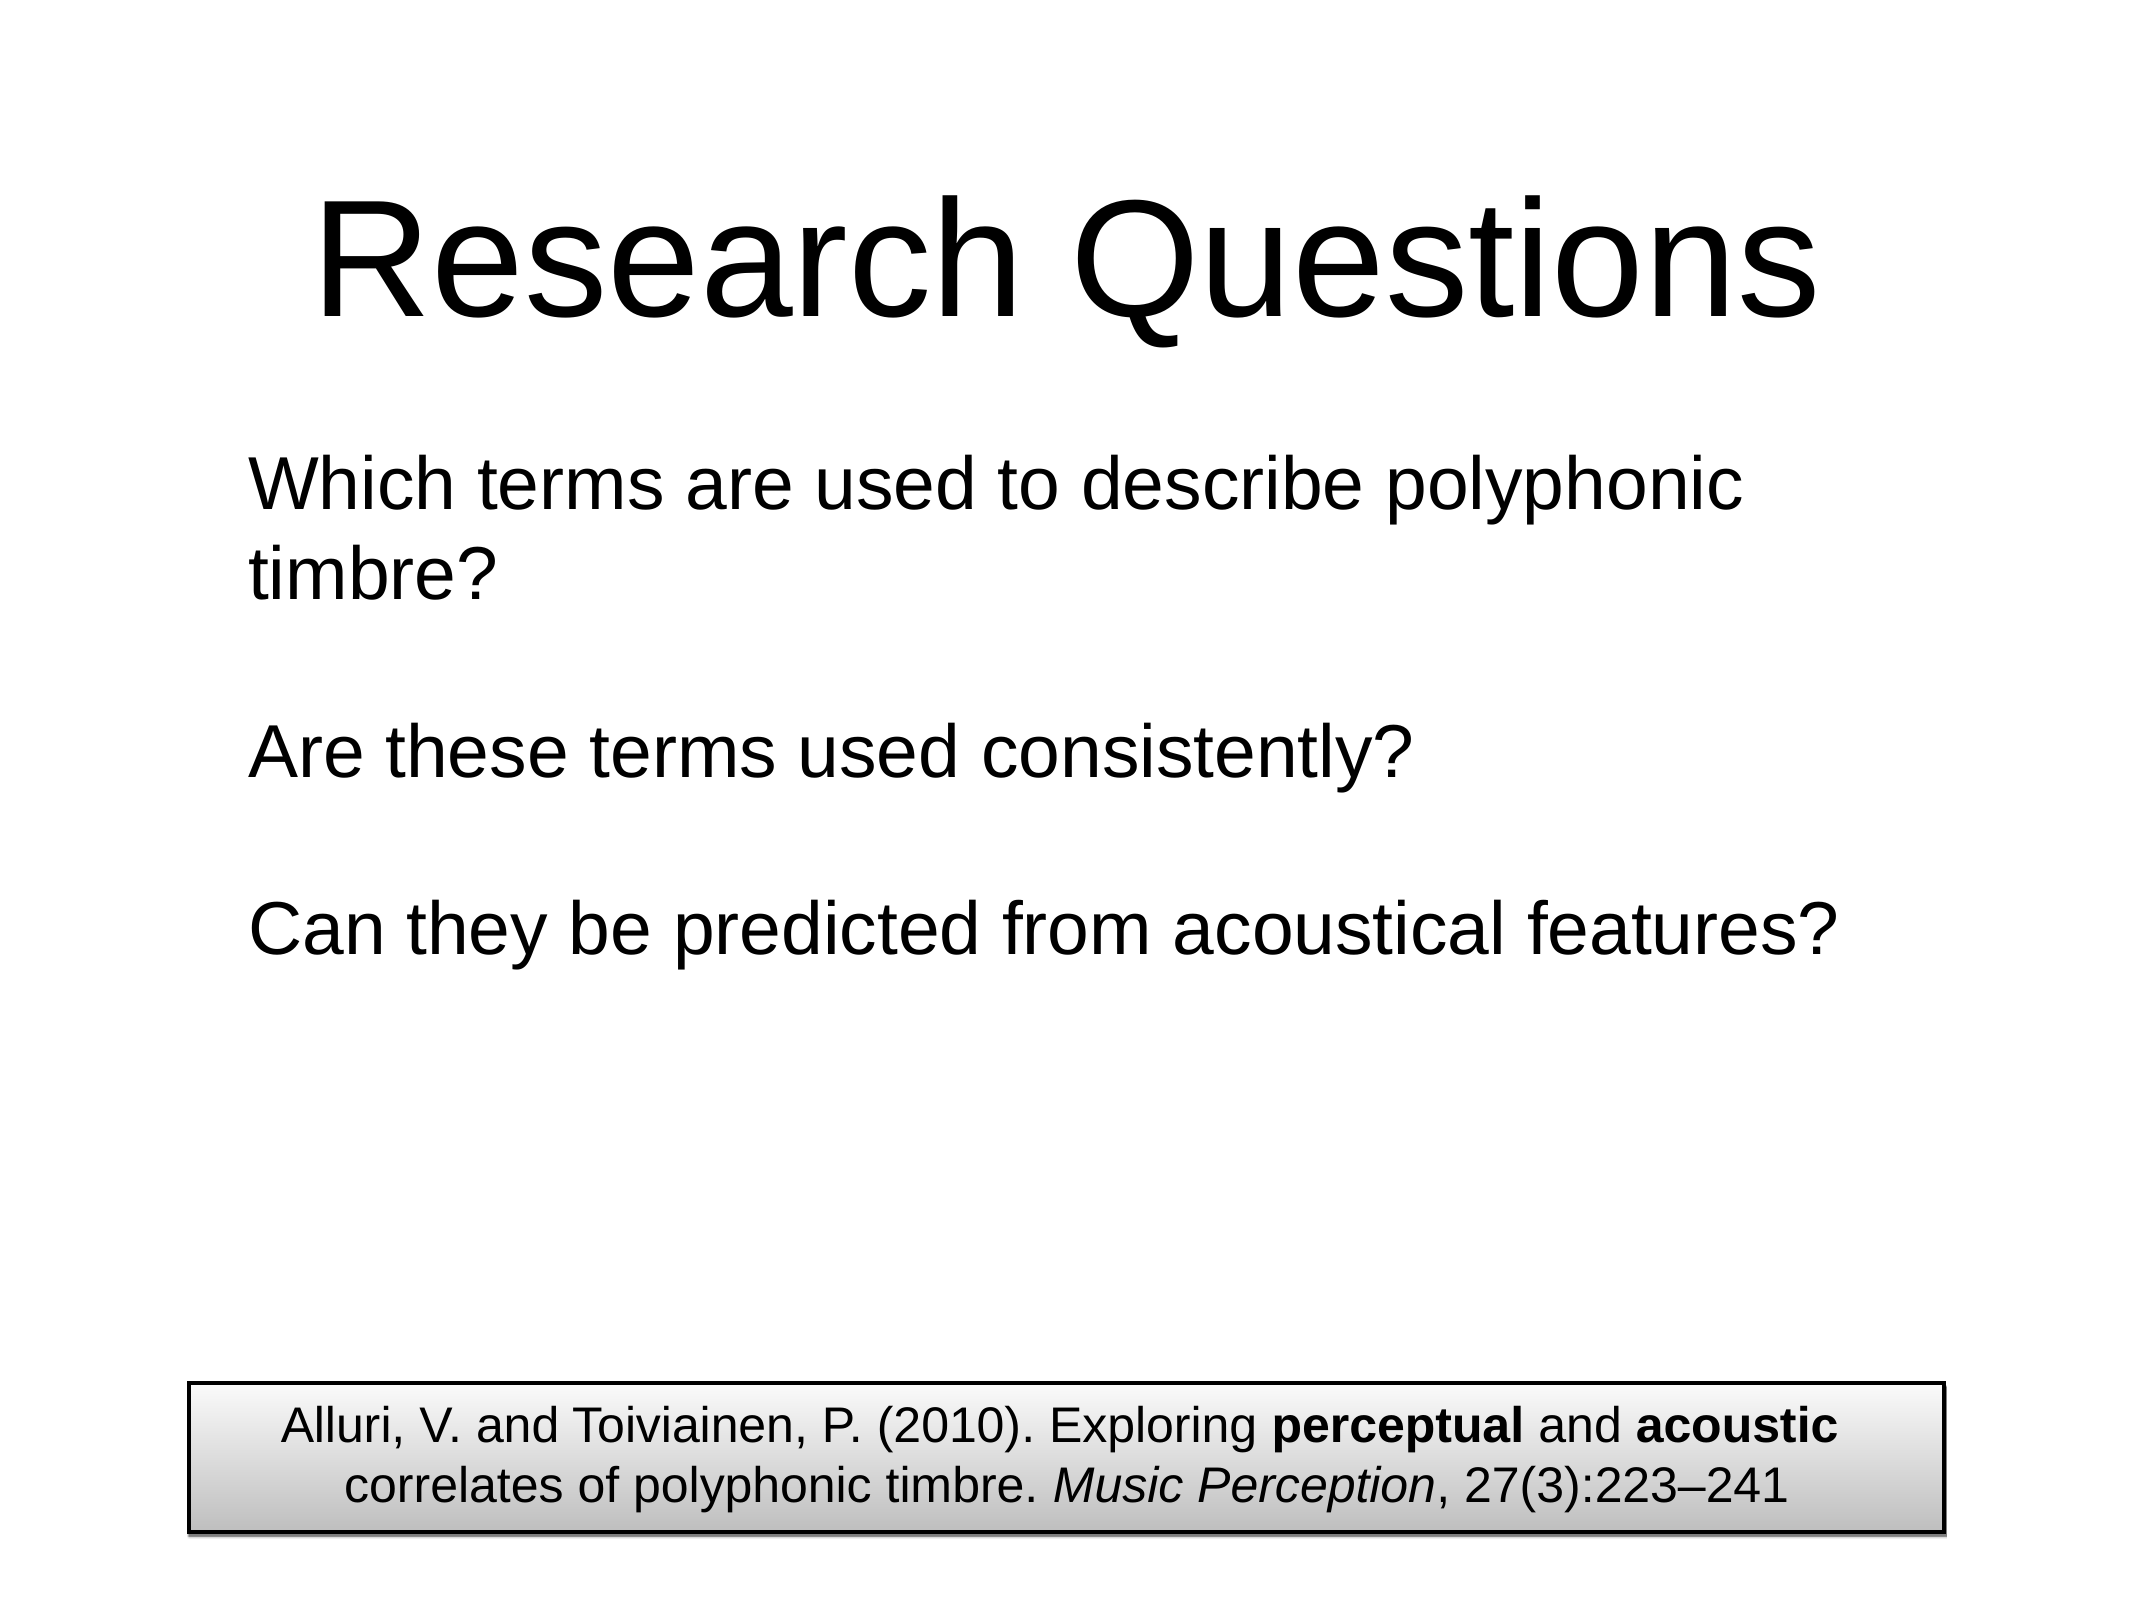

Research Questions
Which terms are used to describe polyphonic timbre?
Are these terms used consistently?
Can they be predicted from acoustical features?
Alluri, V. and Toiviainen, P. (2010). Exploring perceptual and acoustic
correlates of polyphonic timbre. Music Perception, 27(3):223–241